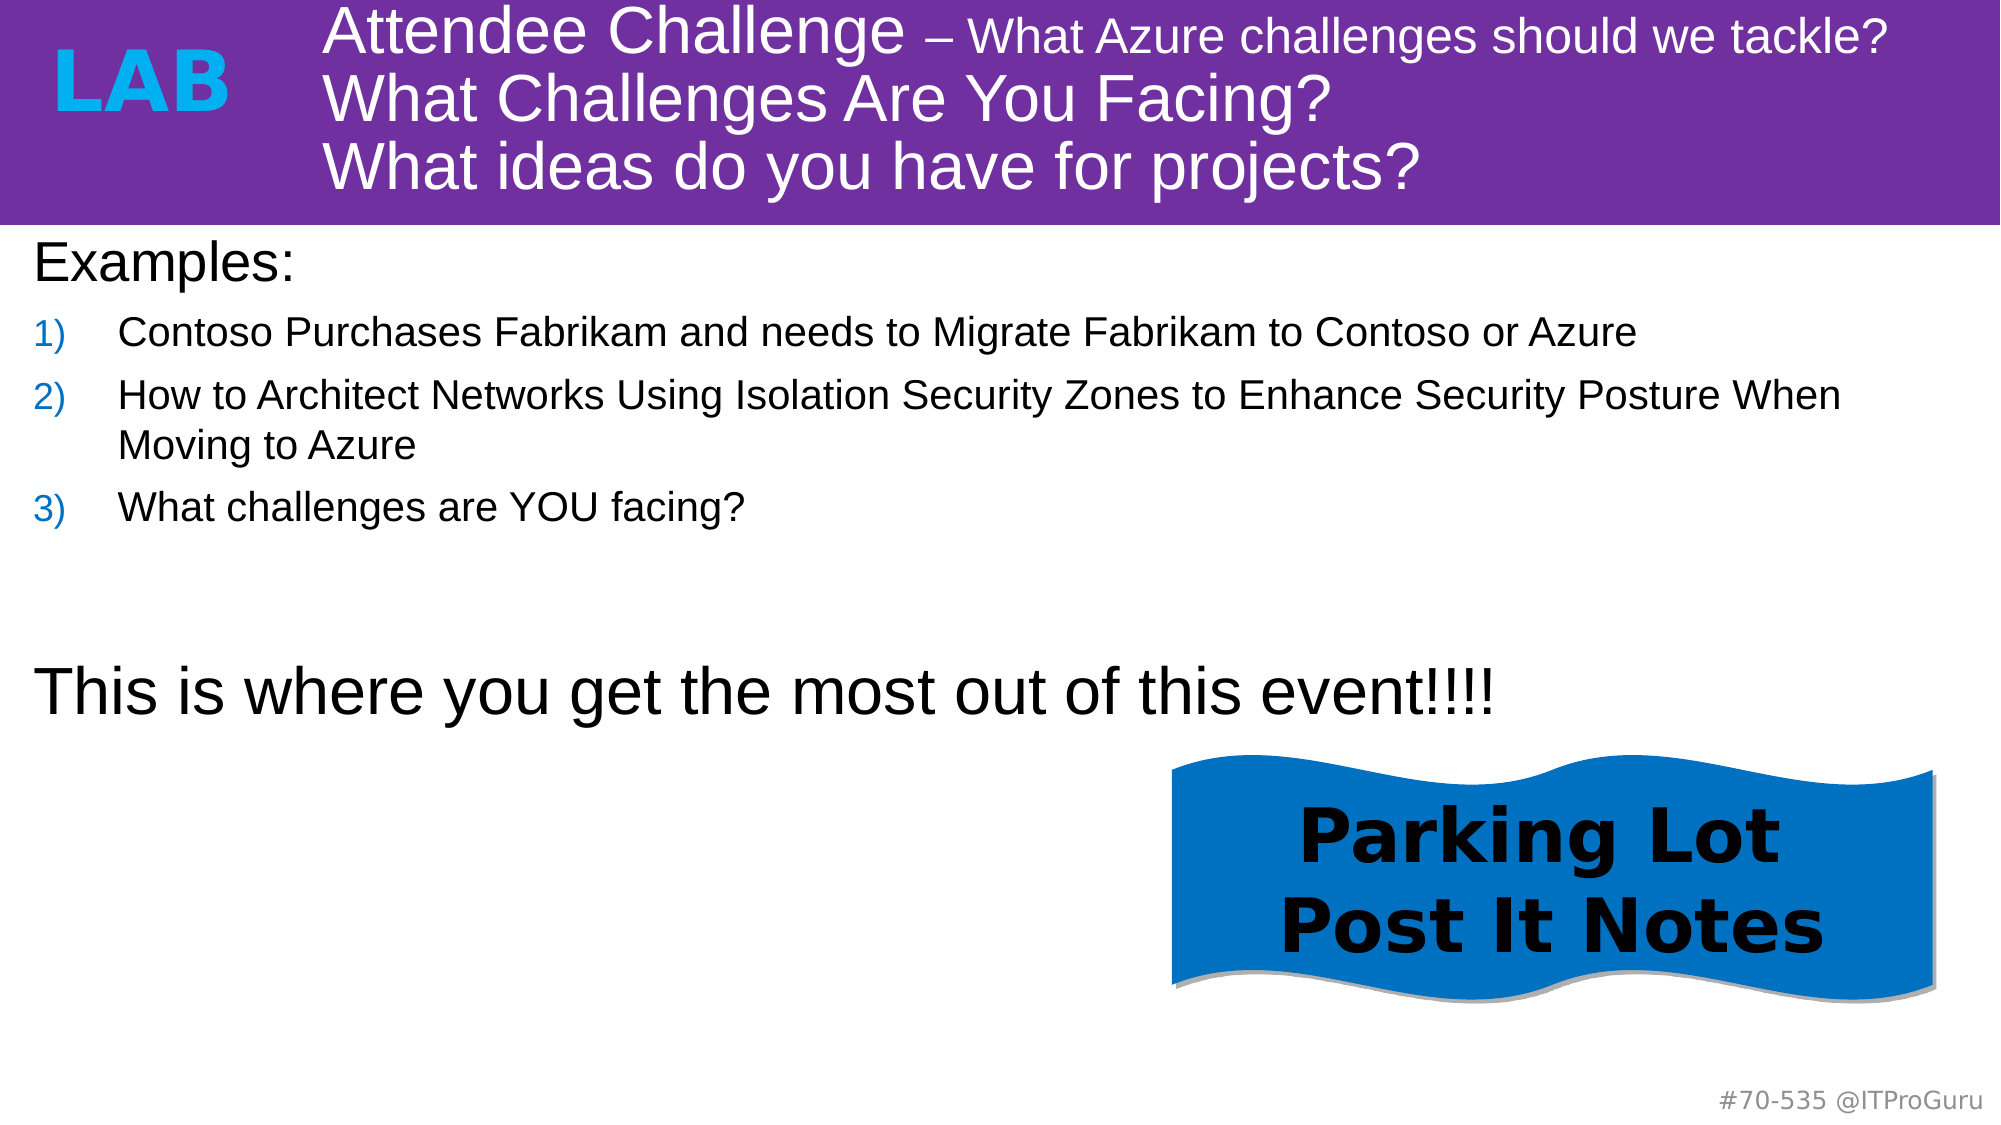

# Attendee Challenge – What Azure challenges should we tackle? What Challenges Are You Facing? What ideas do you have for projects?
Examples:
Contoso Purchases Fabrikam and needs to Migrate Fabrikam to Contoso or Azure
How to Architect Networks Using Isolation Security Zones to Enhance Security Posture When Moving to Azure
What challenges are YOU facing?

This is where you get the most out of this event!!!!
Parking Lot
Post It Notes